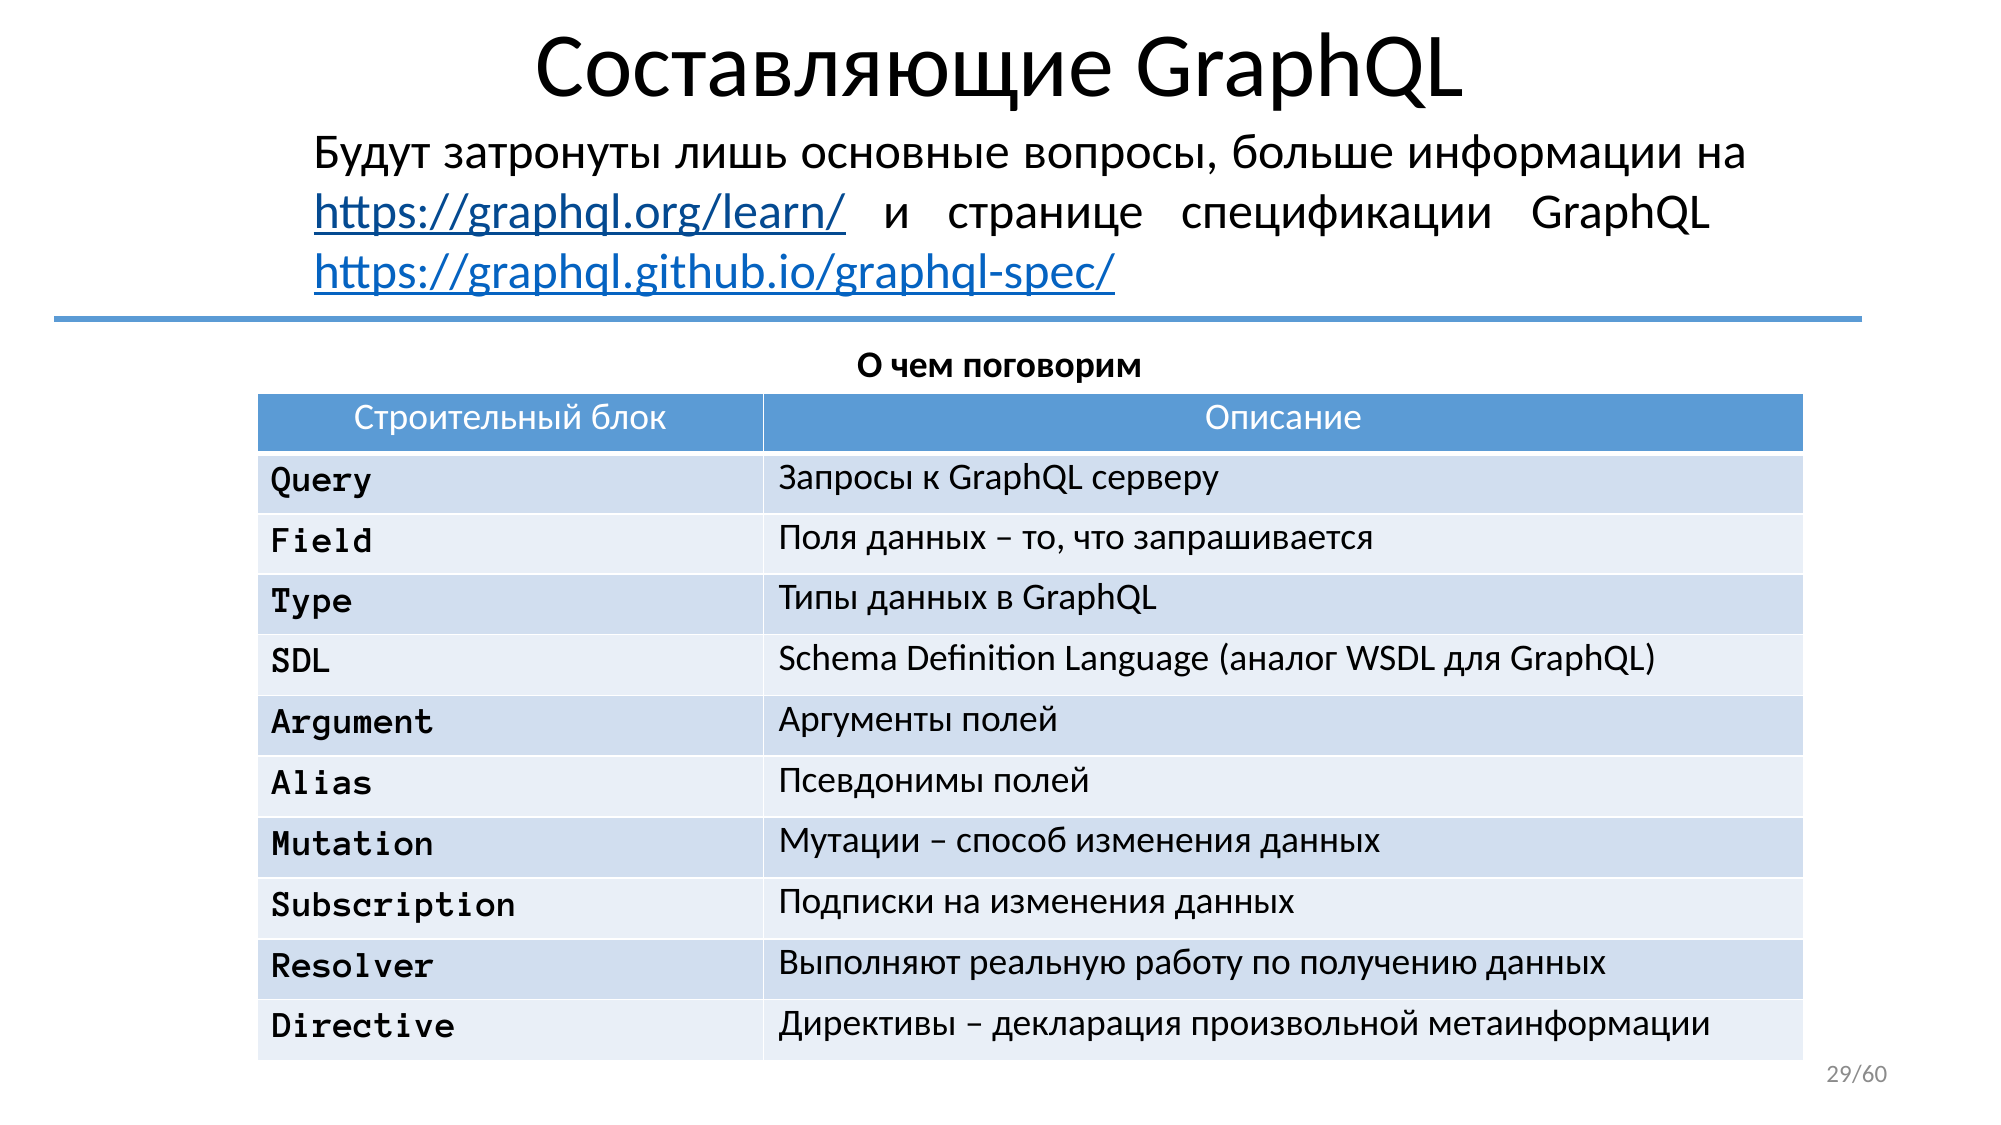

# Составляющие GraphQL
Будут затронуты лишь основные вопросы, больше информации на https://graphql.org/learn/ и странице спецификации GraphQL  https://graphql.github.io/graphql-spec/

О чем поговорим

| Строительный блок | Описание |
| --- | --- |
| Query | Запросы к GraphQL серверу |
| Field | Поля данных – то, что запрашивается |
| Type | Типы данных в GraphQL |
| SDL | Schema Definition Language (аналог WSDL для GraphQL) |
| Argument | Аргументы полей |
| Alias | Псевдонимы полей |
| Mutation | Мутации – способ изменения данных |
| Subscription | Подписки на изменения данных |
| Resolver | Выполняют реальную работу по получению данных |
| Directive | Директивы – декларация произвольной метаинформации |
29/60